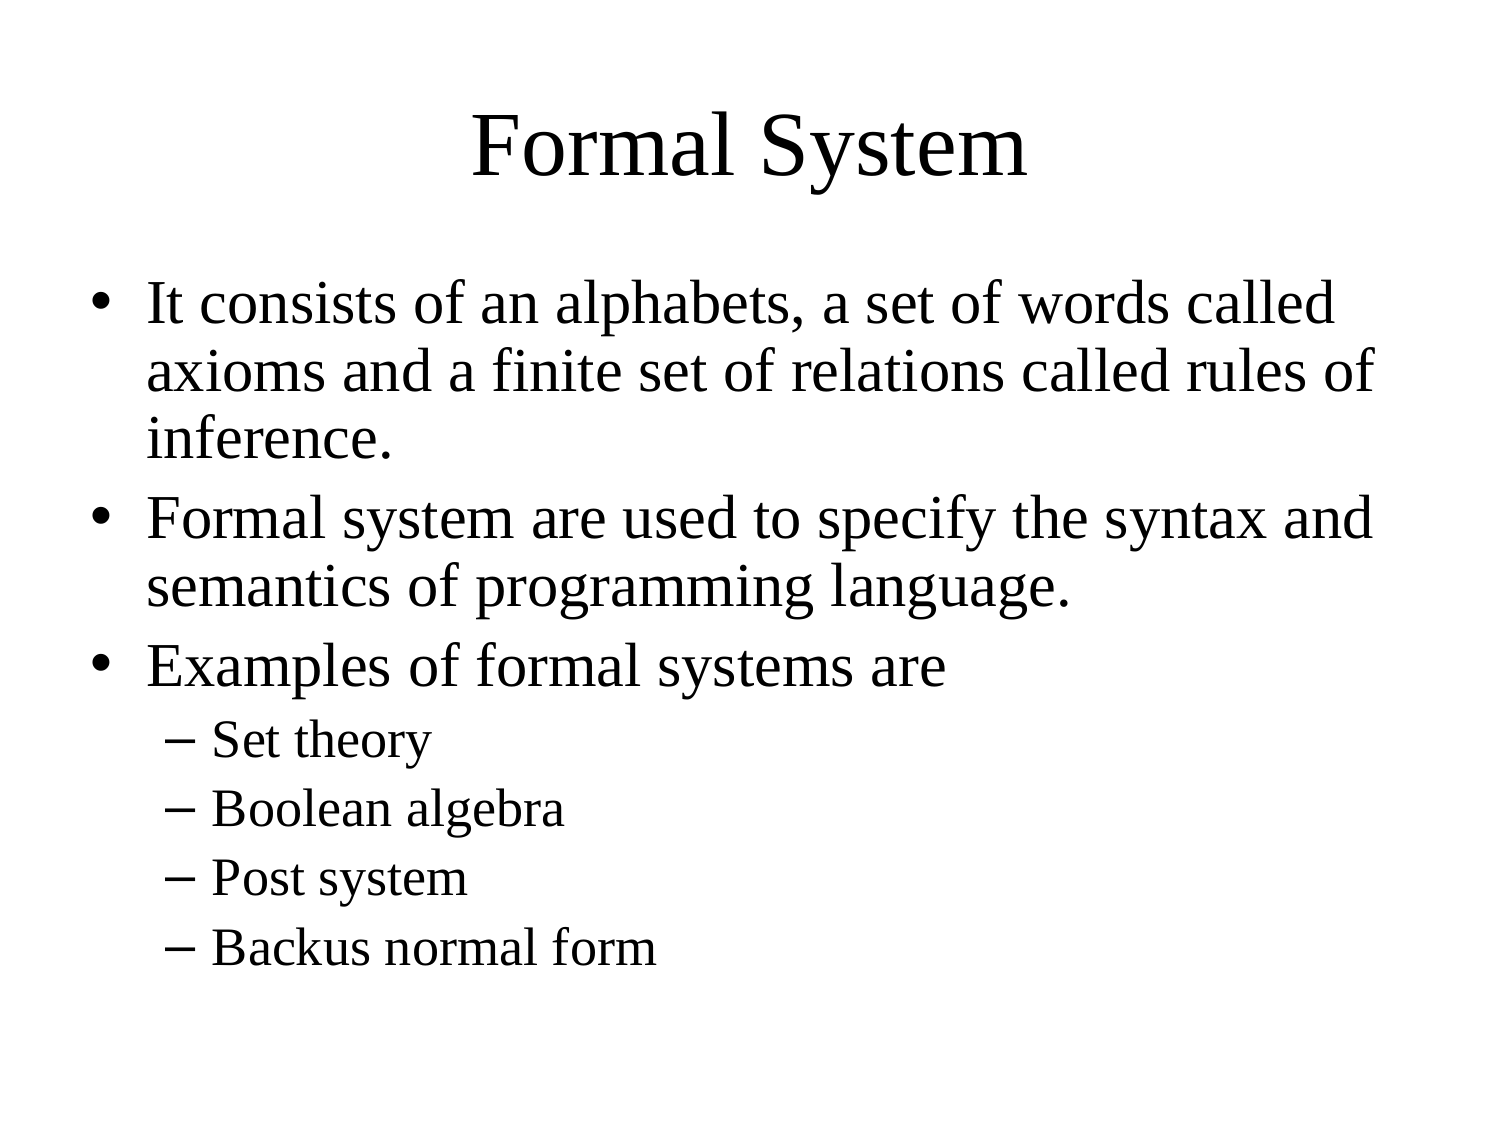

# Formal System
It consists of an alphabets, a set of words called axioms and a finite set of relations called rules of inference.
Formal system are used to specify the syntax and semantics of programming language.
Examples of formal systems are
Set theory
Boolean algebra
Post system
Backus normal form